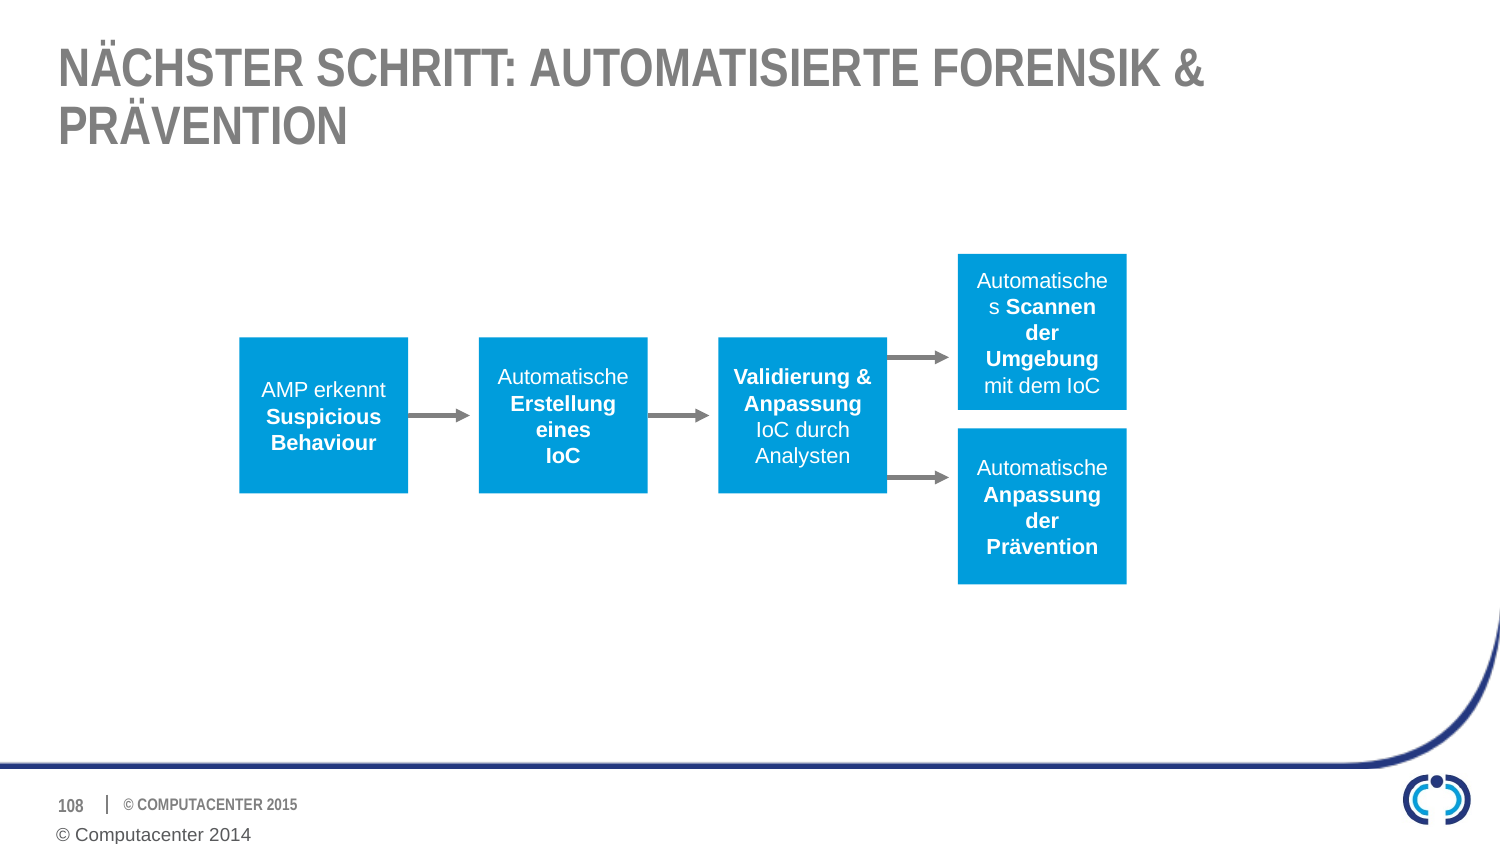

# Nächster Schritt: Automatisierte Forensik & Prävention
Automatisches Scannen der Umgebung mit dem IoC
AMP erkennt Suspicious Behaviour
Automatische Erstellung eines
IoC
Validierung & Anpassung IoC durch Analysten
Automatische Anpassung der Prävention
108
© Computacenter 2014